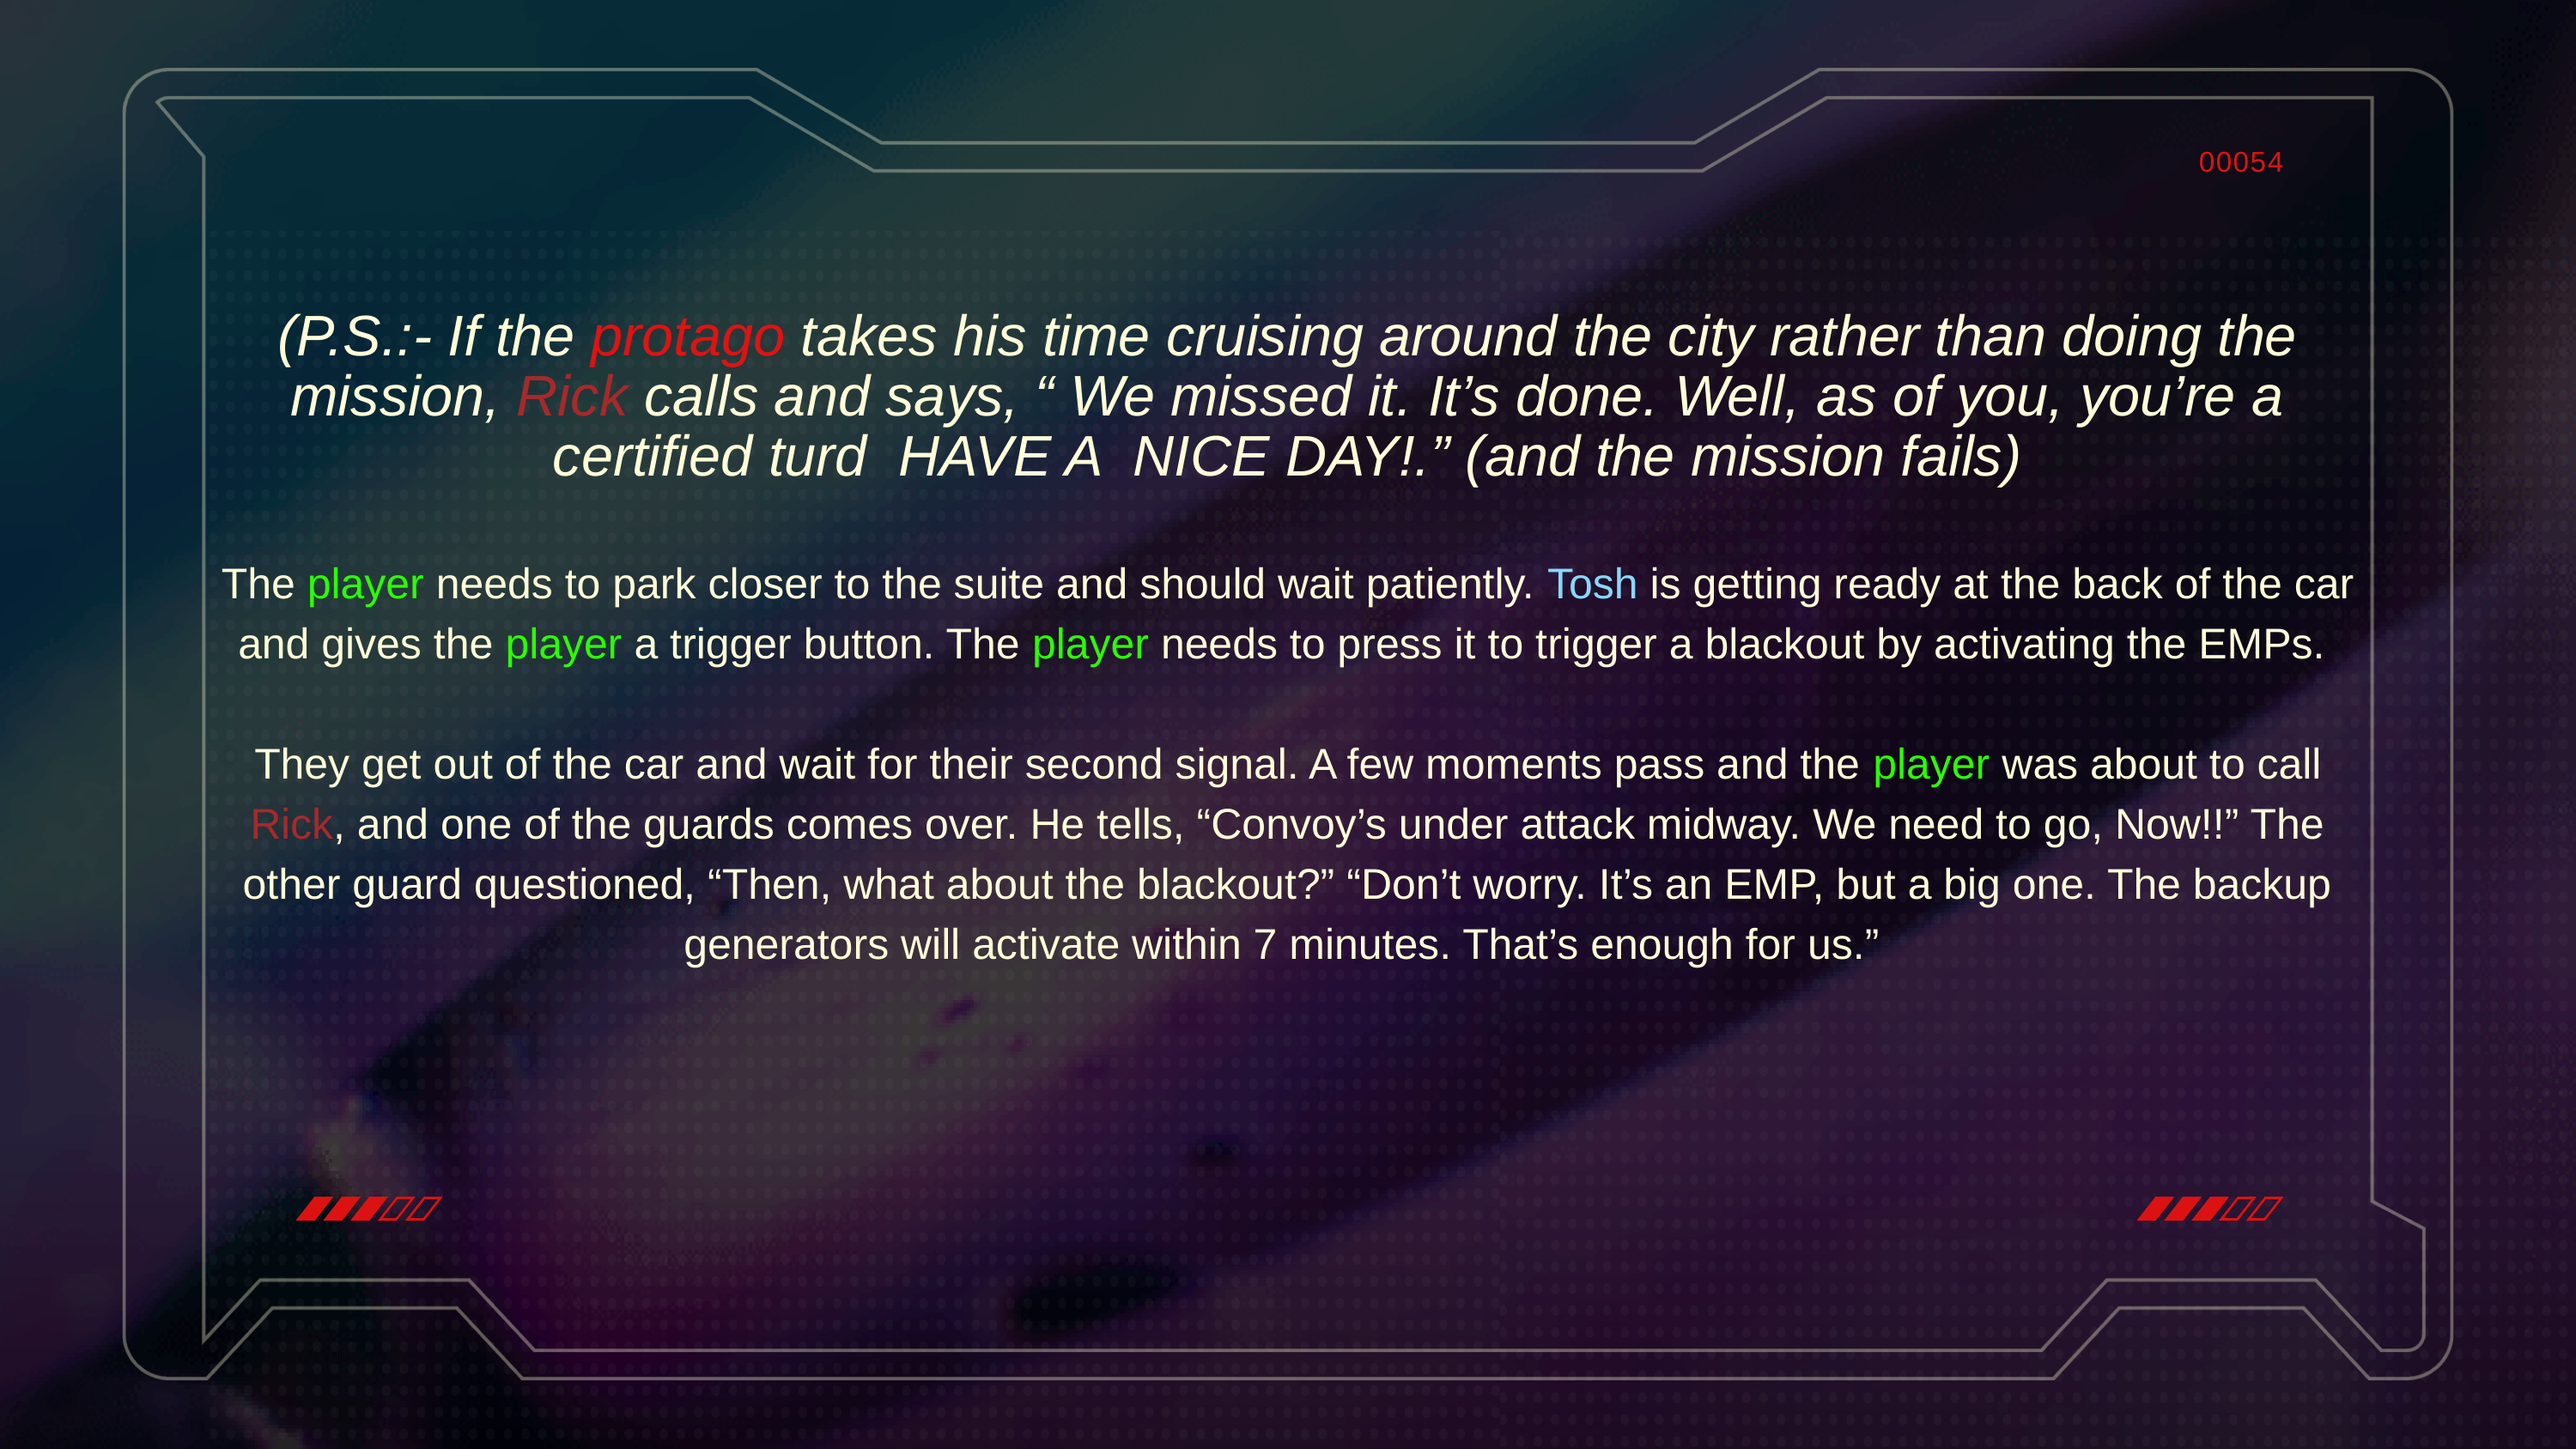

00054

(P.S.:- If the protago takes his time cruising around the city rather than doing the mission, Rick calls and says, “ We missed it. It’s done. Well, as of you, you’re a certified turd  HAVE A  NICE DAY!.” (and the mission fails)

The player needs to park closer to the suite and should wait patiently. Tosh is getting ready at the back of the car and gives the player a trigger button. The player needs to press it to trigger a blackout by activating the EMPs.

They get out of the car and wait for their second signal. A few moments pass and the player was about to call Rick, and one of the guards comes over. He tells, “Convoy’s under attack midway. We need to go, Now!!” The other guard questioned, “Then, what about the blackout?” “Don’t worry. It’s an EMP, but a big one. The backup generators will activate within 7 minutes. That’s enough for us.”